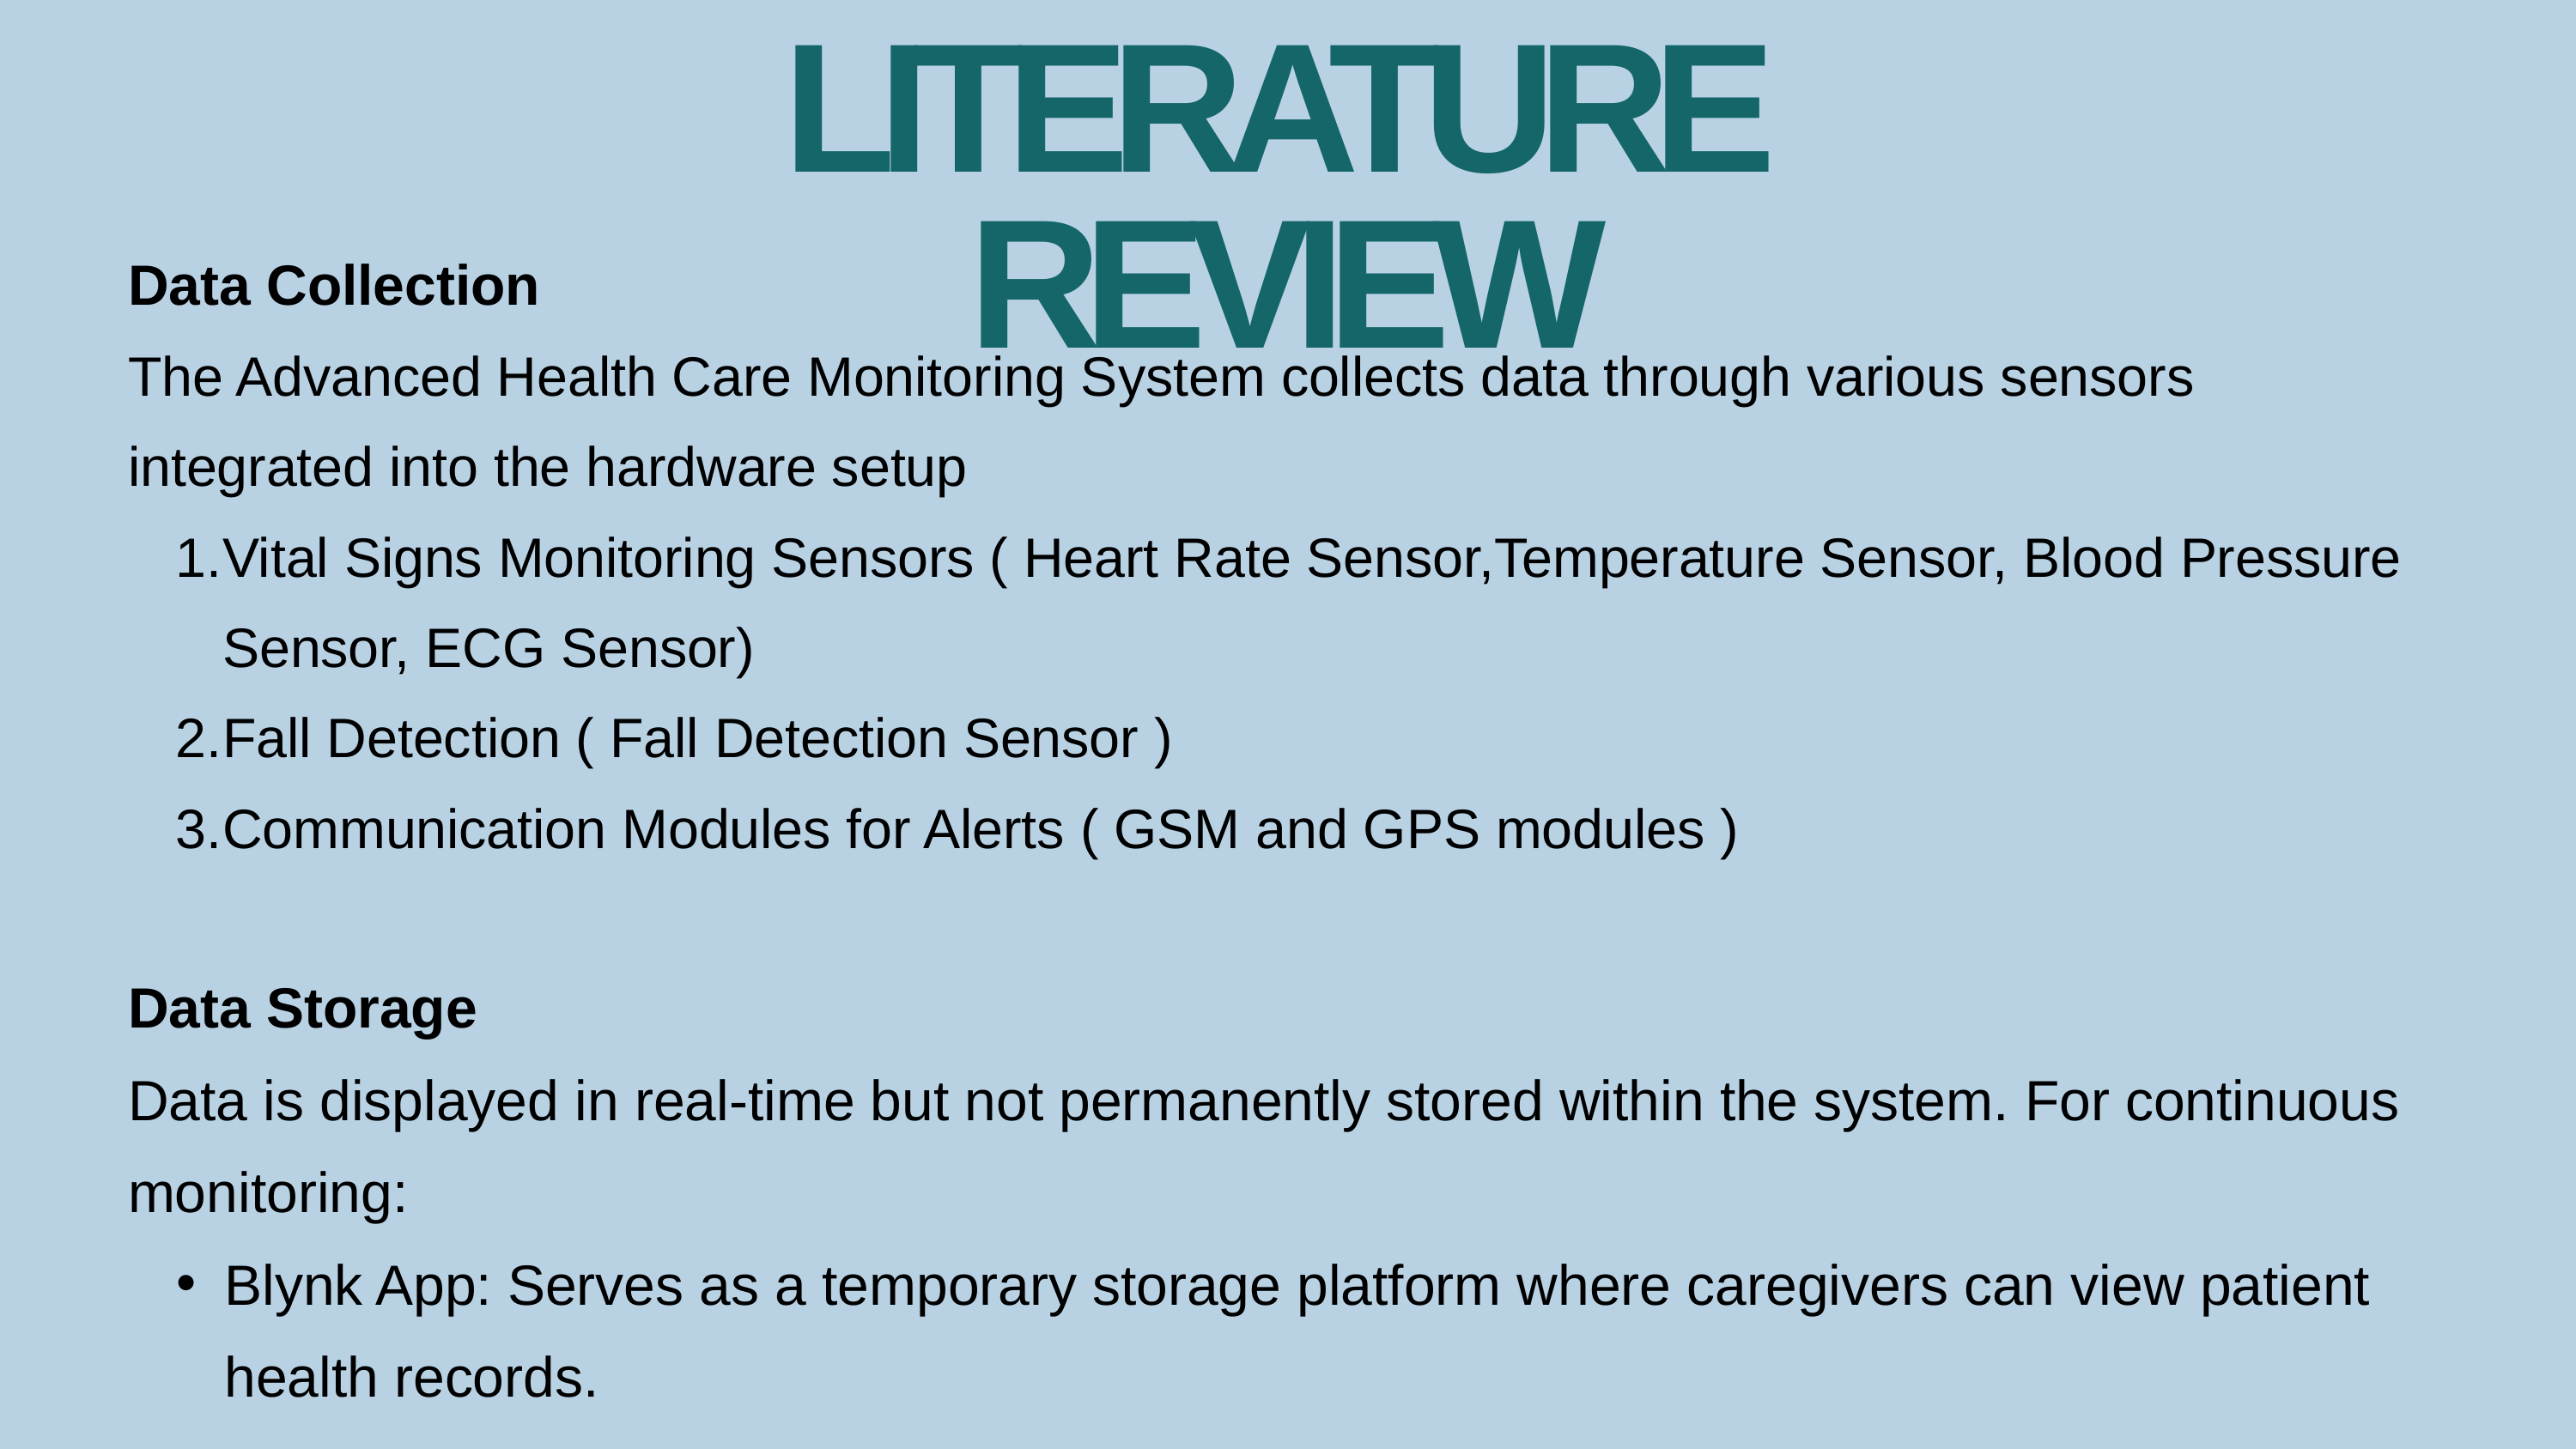

LITERATURE  REVIEW
Data Collection
The Advanced Health Care Monitoring System collects data through various sensors integrated into the hardware setup
Vital Signs Monitoring Sensors ( Heart Rate Sensor,Temperature Sensor, Blood Pressure Sensor, ECG Sensor)
Fall Detection ( Fall Detection Sensor )
Communication Modules for Alerts ( GSM and GPS modules )

Data Storage
Data is displayed in real-time but not permanently stored within the system. For continuous monitoring:
Blynk App: Serves as a temporary storage platform where caregivers can view patient health records.